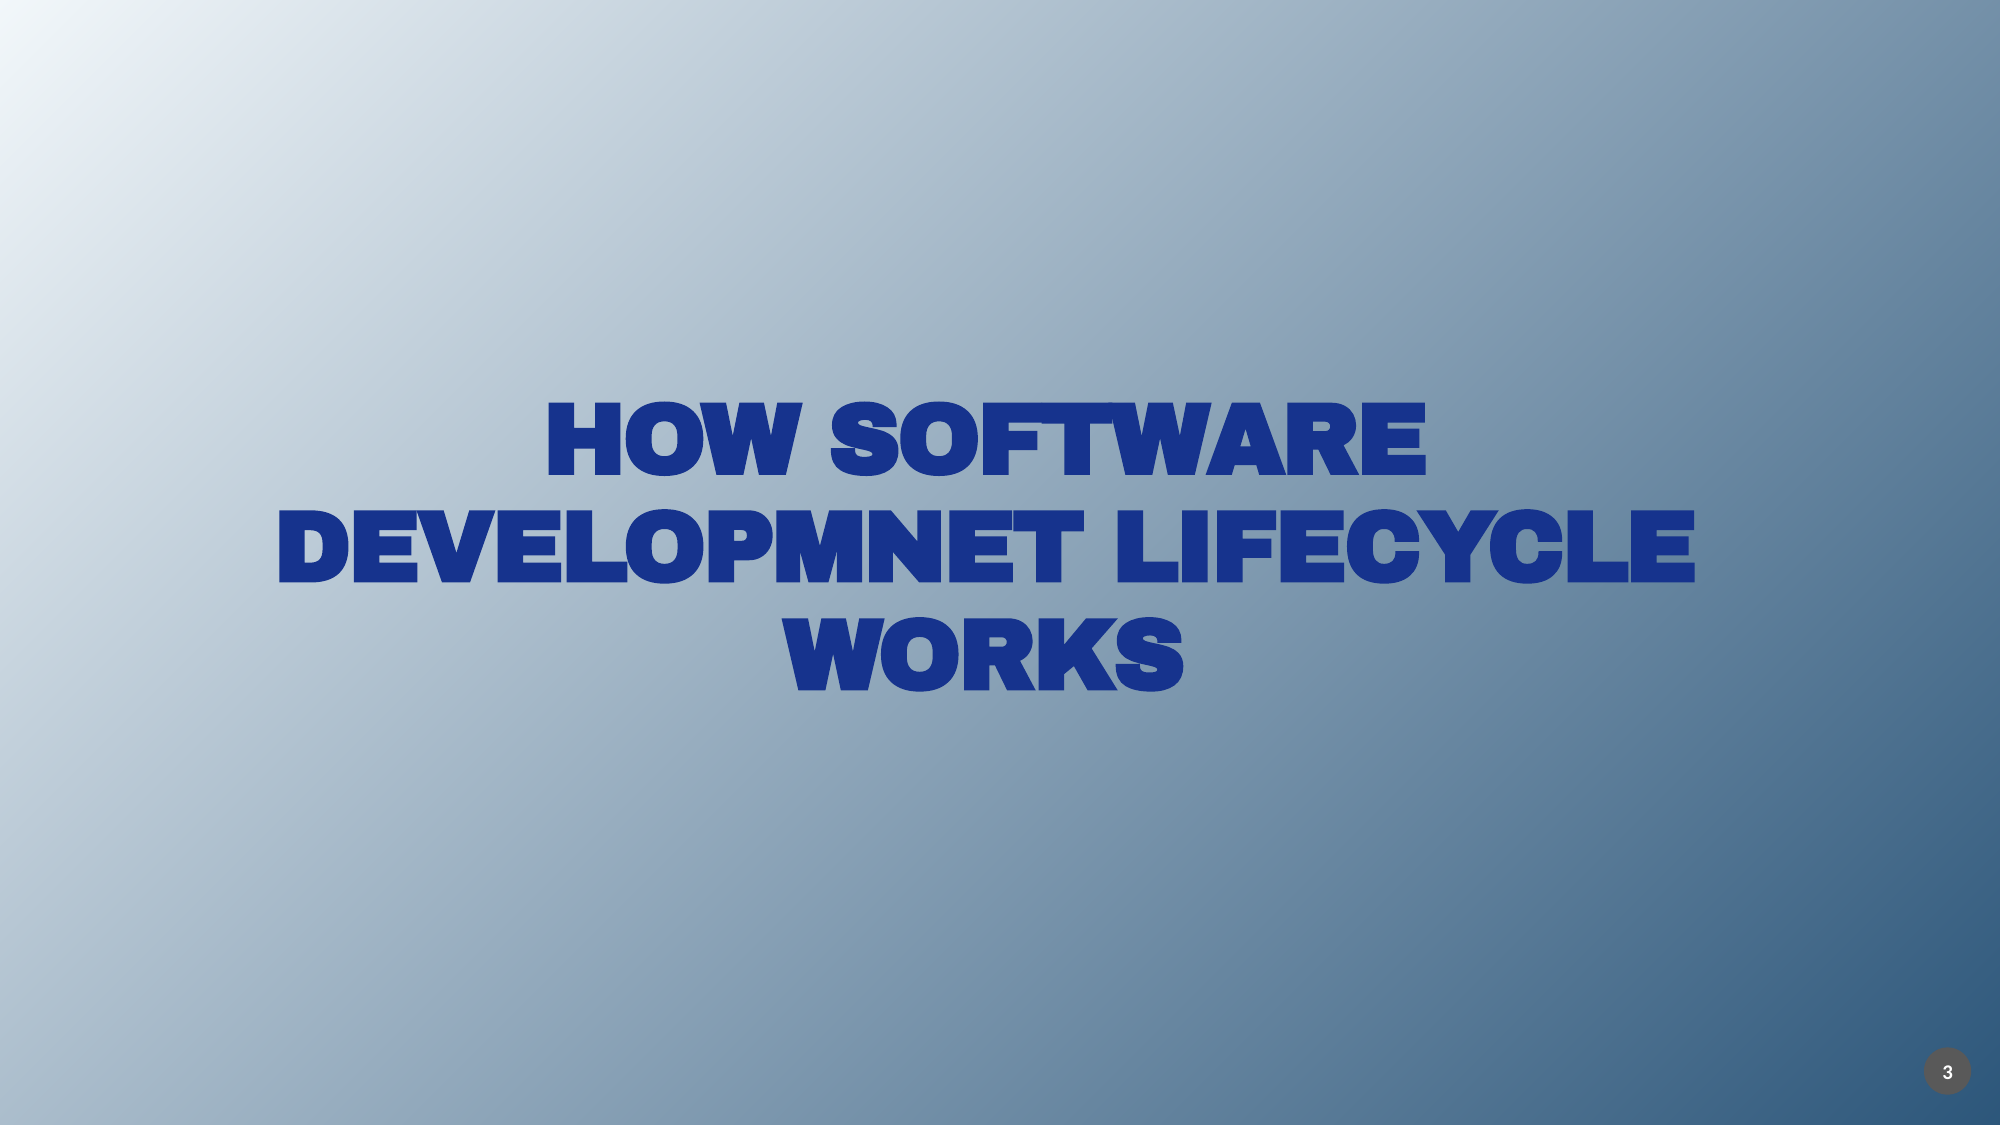

# HOW SOFTWARE DEVELOPMNET LIFECYCLE WORKS
3